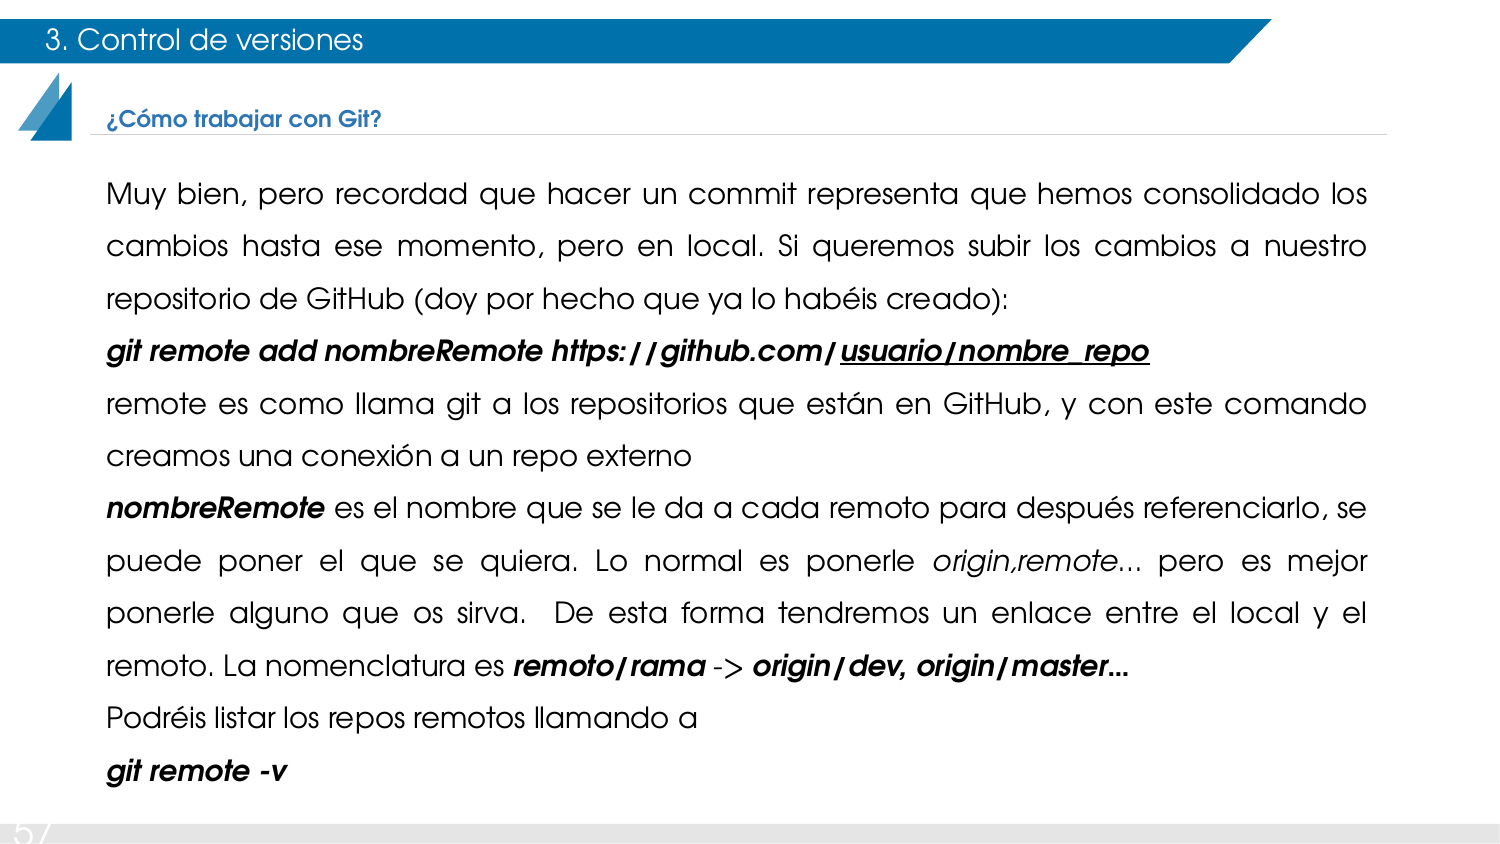

# 3. Control de versiones

¿Cómo trabajar con Git?
Muy bien, pero recordad que hacer un commit representa que hemos consolidado los cambios hasta ese momento, pero en local. Si queremos subir los cambios a nuestro repositorio de GitHub (doy por hecho que ya lo habéis creado):
git remote add nombreRemote https://github.com/usuario/nombre_repo
remote es como llama git a los repositorios que están en GitHub, y con este comando creamos una conexión a un repo externo
nombreRemote es el nombre que se le da a cada remoto para después referenciarlo, se puede poner el que se quiera. Lo normal es ponerle origin,remote… pero es mejor ponerle alguno que os sirva.  De esta forma tendremos un enlace entre el local y el remoto. La nomenclatura es remoto/rama -> origin/dev, origin/master…
Podréis listar los repos remotos llamando a
git remote -v

57